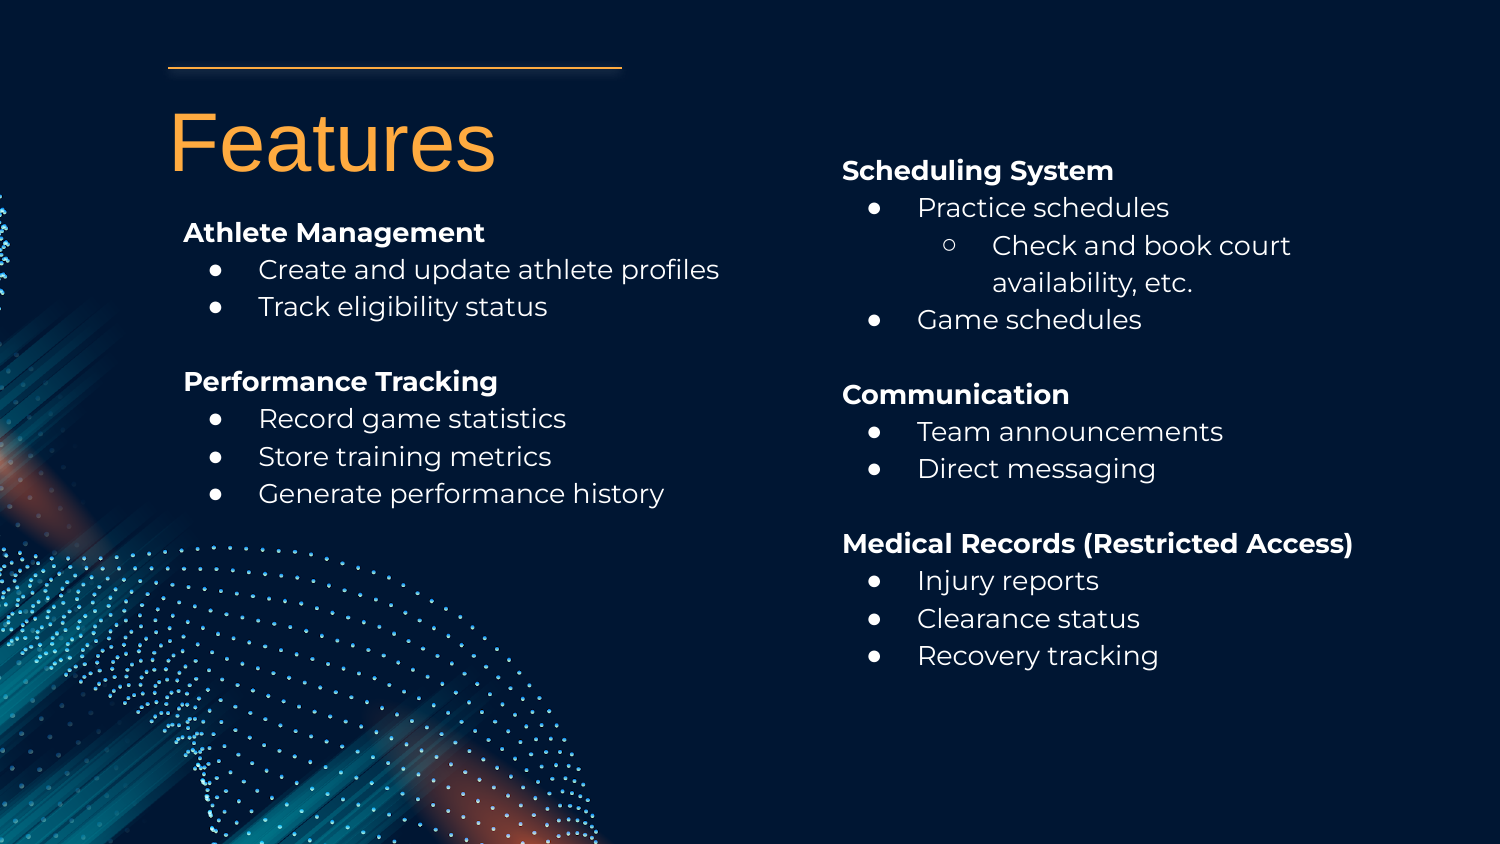

# Features
Scheduling System
Practice schedules
Check and book court availability, etc.
Game schedules

Communication
Team announcements
Direct messaging

Medical Records (Restricted Access)
Injury reports
Clearance status
Recovery tracking
Athlete Management
Create and update athlete profiles
Track eligibility status

Performance Tracking
Record game statistics
Store training metrics
Generate performance history